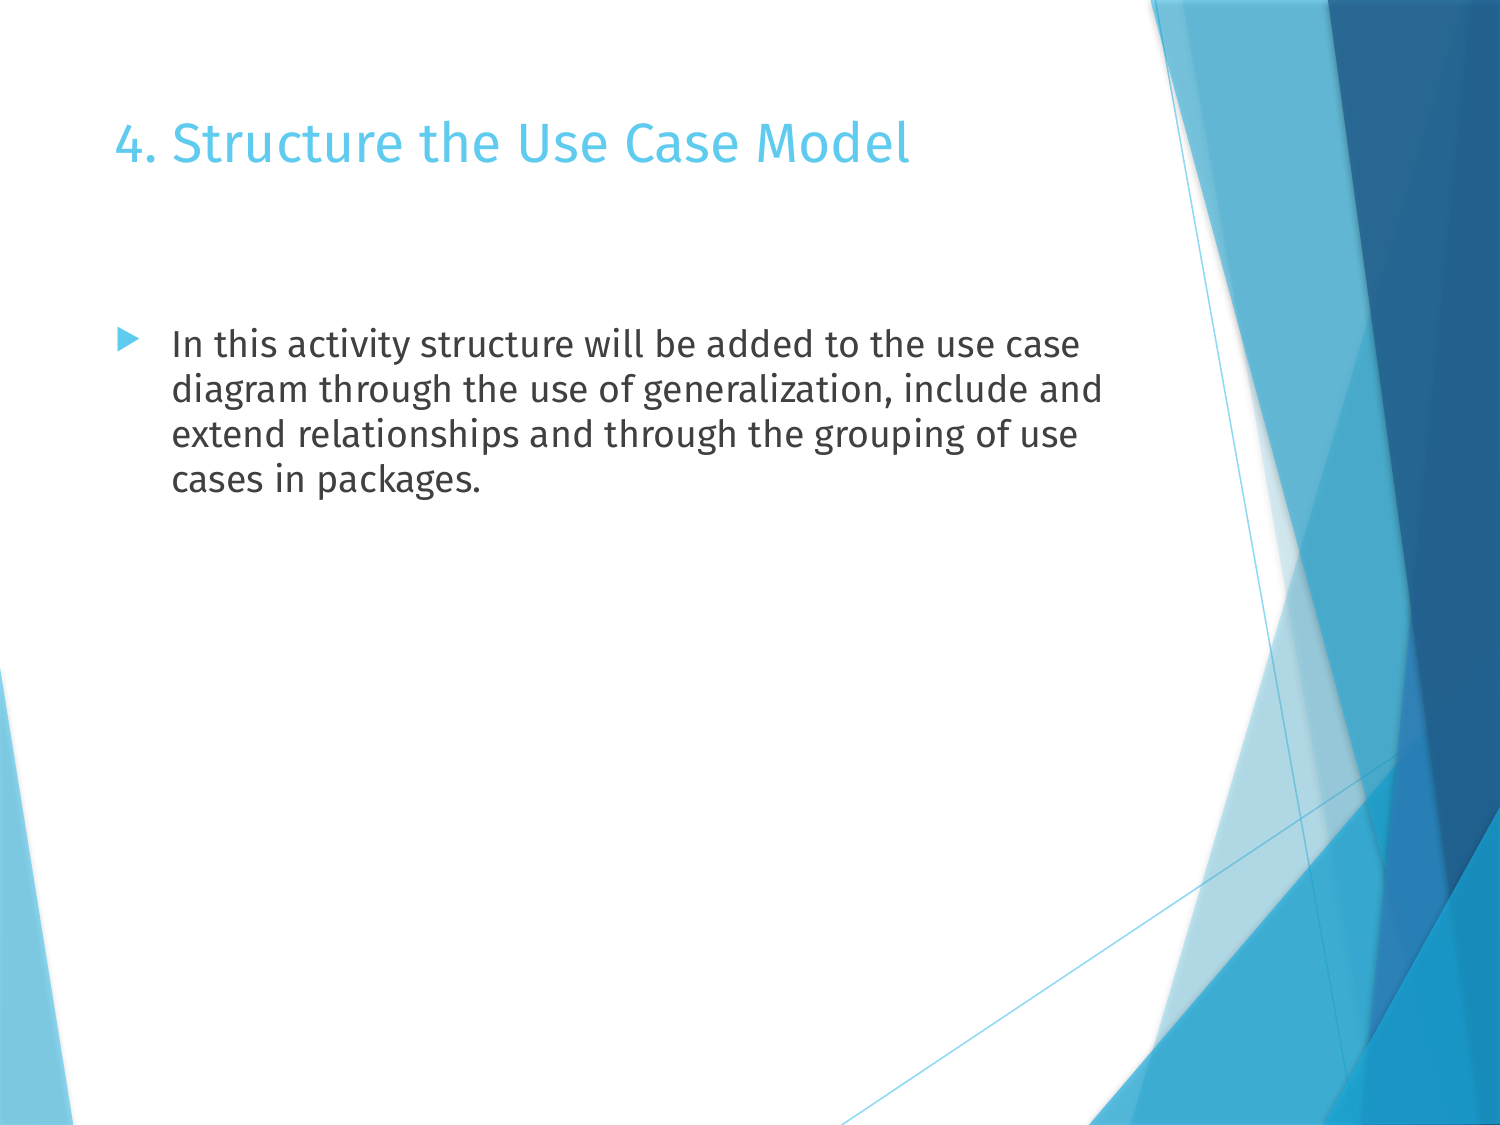

# 4. Structure the Use Case Model
In this activity structure will be added to the use case diagram through the use of generalization, include and extend relationships and through the grouping of use cases in packages.